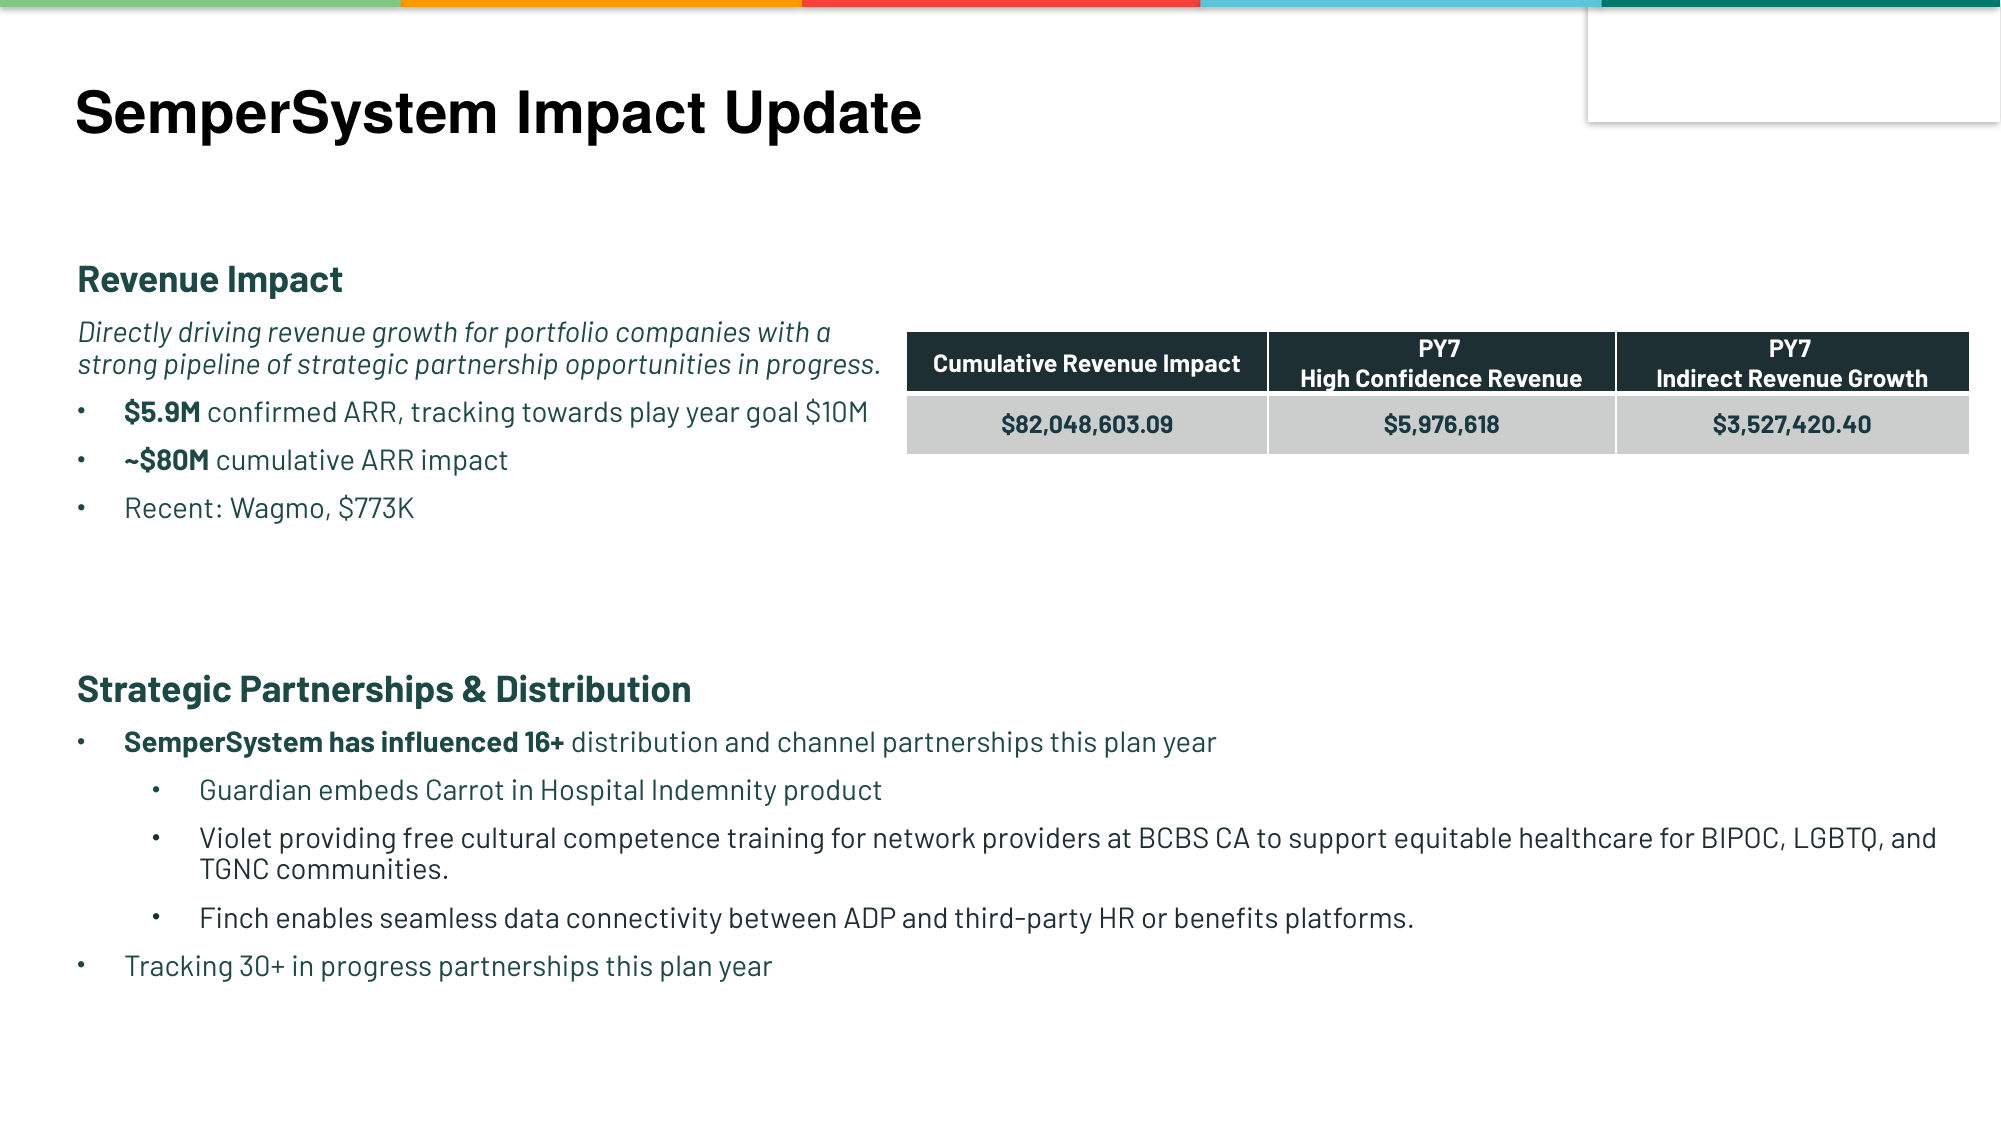

SemperSystem Impact Update
Revenue Impact
Directly driving revenue growth for portfolio companies with a strong pipeline of strategic partnership opportunities in progress.
$5.9M confirmed ARR, tracking towards play year goal $10M
~$80M cumulative ARR impact
Recent: Wagmo, $773K
| Cumulative Revenue Impact | PY7  High Confidence Revenue | PY7  Indirect Revenue Growth |
| --- | --- | --- |
| $82,048,603.09 | $5,976,618 | $3,527,420.40 |
Strategic Partnerships & Distribution
SemperSystem has influenced 16+ distribution and channel partnerships this plan year
Guardian embeds Carrot in Hospital Indemnity product
Violet providing free cultural competence training for network providers at BCBS CA to support equitable healthcare for BIPOC, LGBTQ, and TGNC communities.
Finch enables seamless data connectivity between ADP and third-party HR or benefits platforms.
Tracking 30+ in progress partnerships this plan year

Executing retro-active reporting across Canopy
Initiated Change Management initiative with portfolio companies to drive consistent ARR & outcomes reporting
Enhanced Portfolio Dashboard targeting additional outcomes reporting (indirect ARR, Pipeline growth, etc.), gap analysis capabilities to identify additional SvS activations needed to fulfill Success Plans.
Additional enhancements for Scale in progress now -- Dashboard as source of truth - "one-click reporting & collaboration"